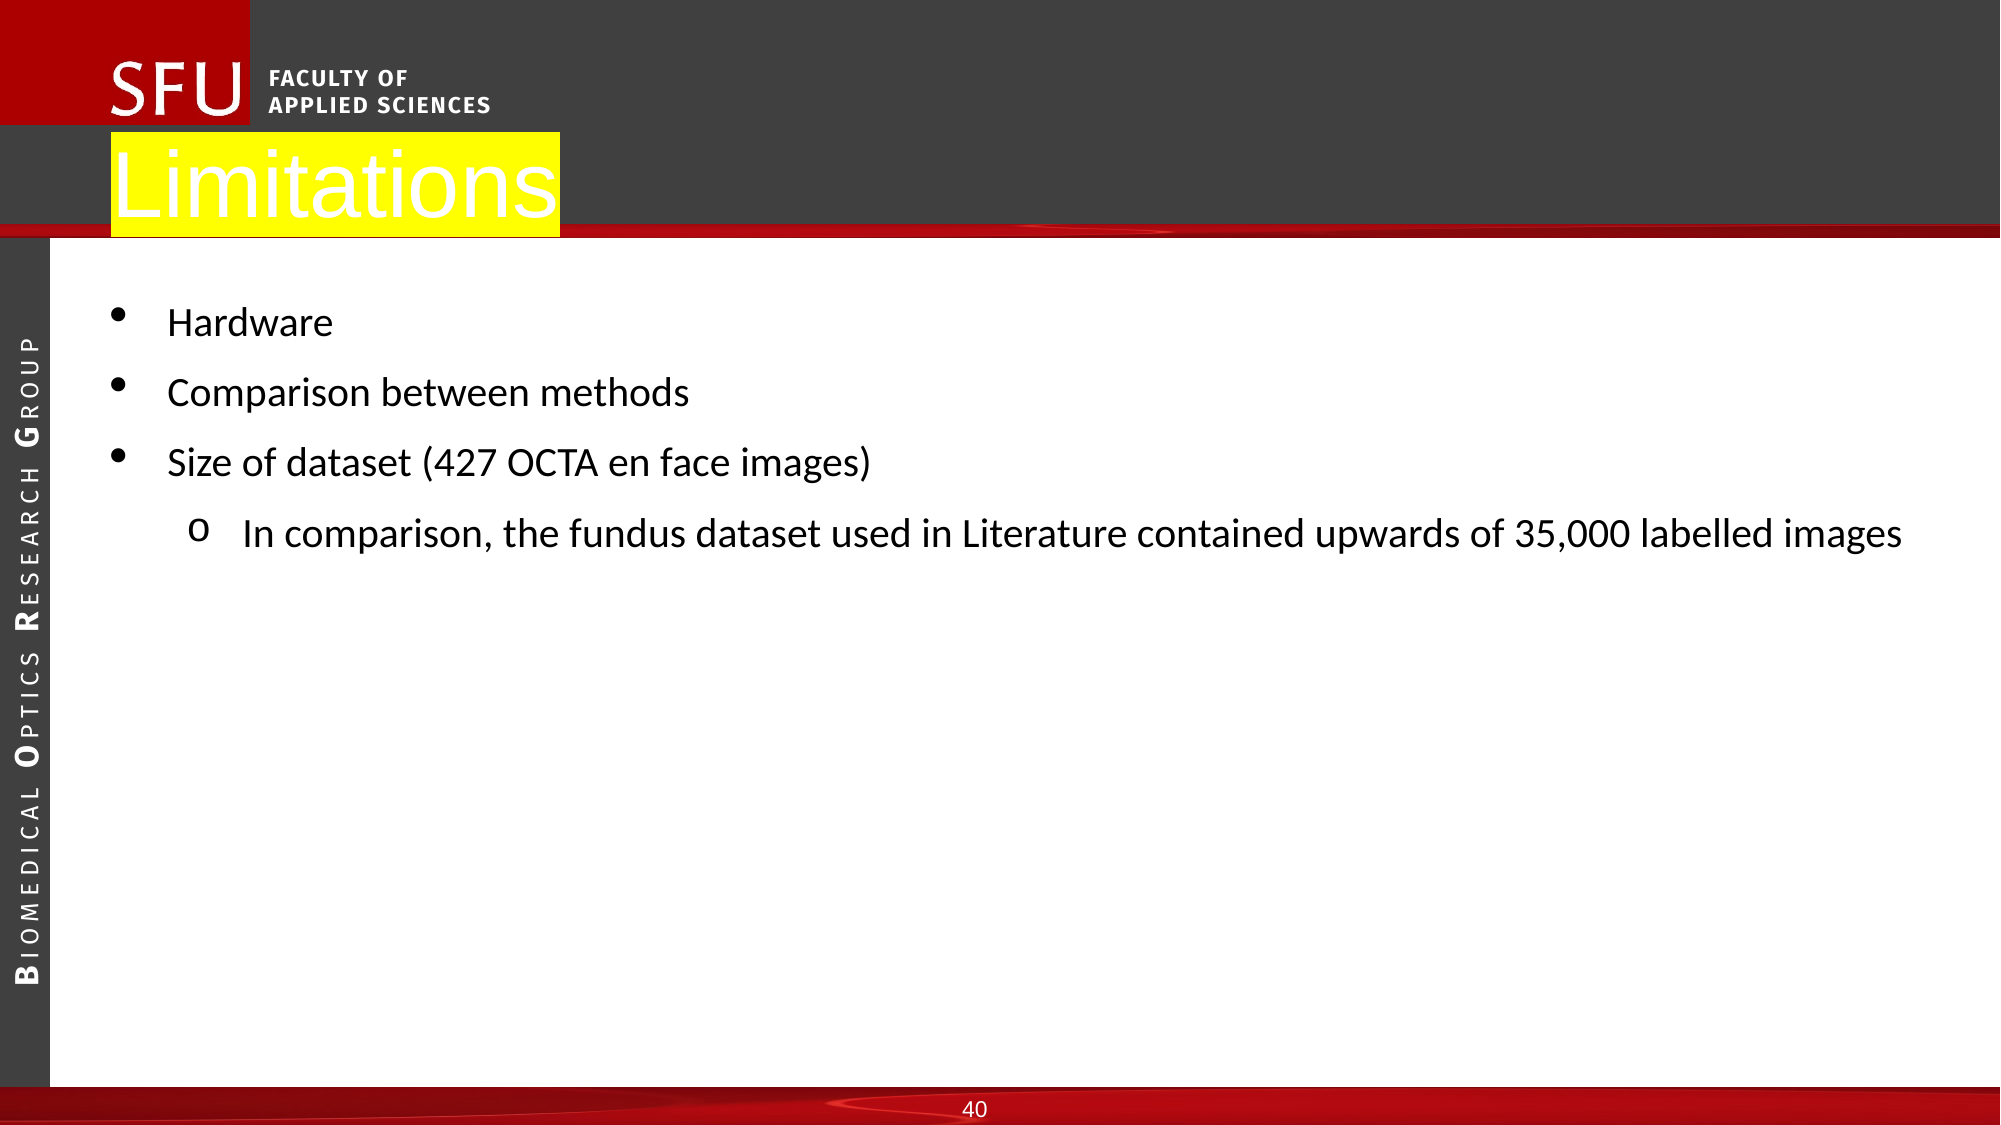

Limitations

Hardware
Comparison between methods
Size of dataset (427 OCTA en face images)
In comparison, the fundus dataset used in Literature contained upwards of 35,000 labelled images